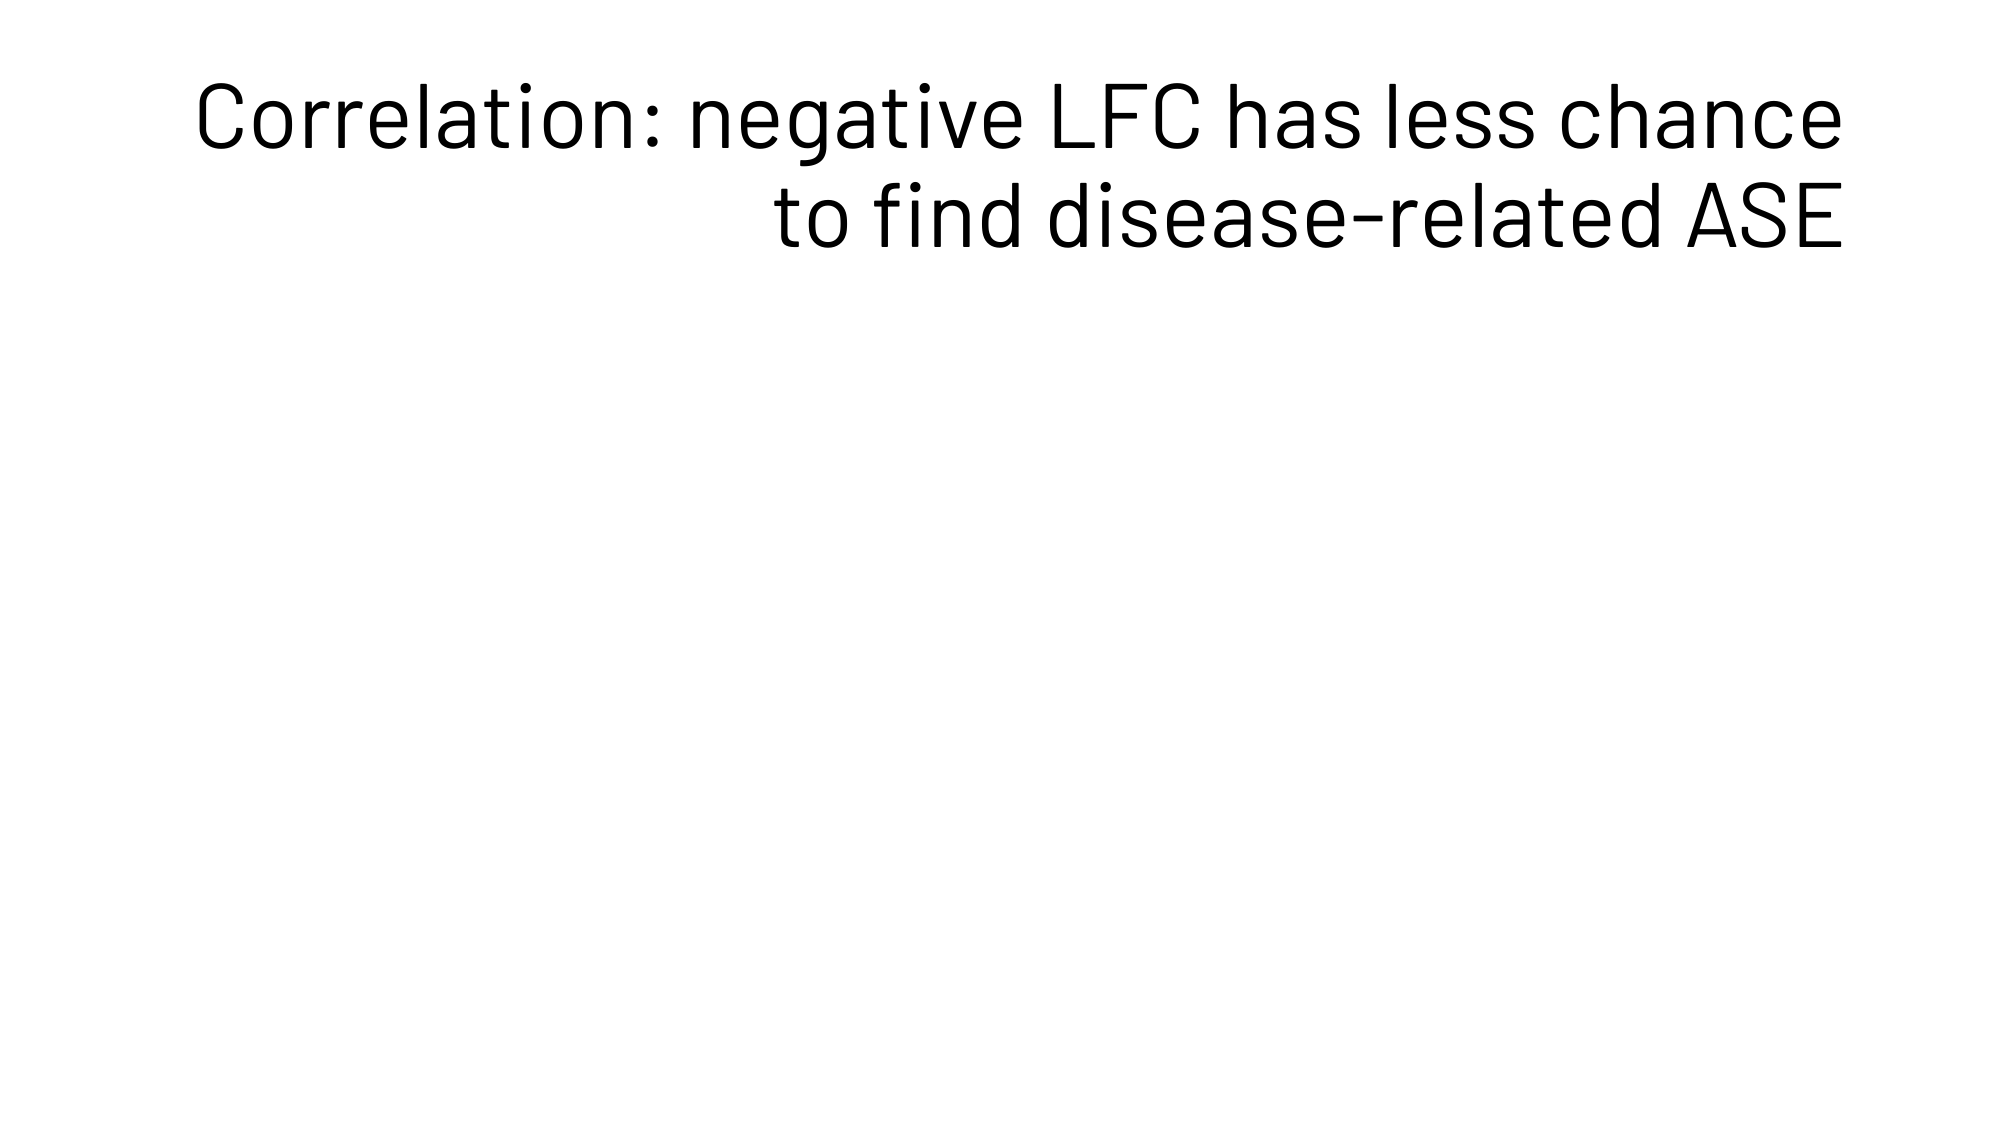

# Correlation: negative LFC has less chance to find disease-related ASE